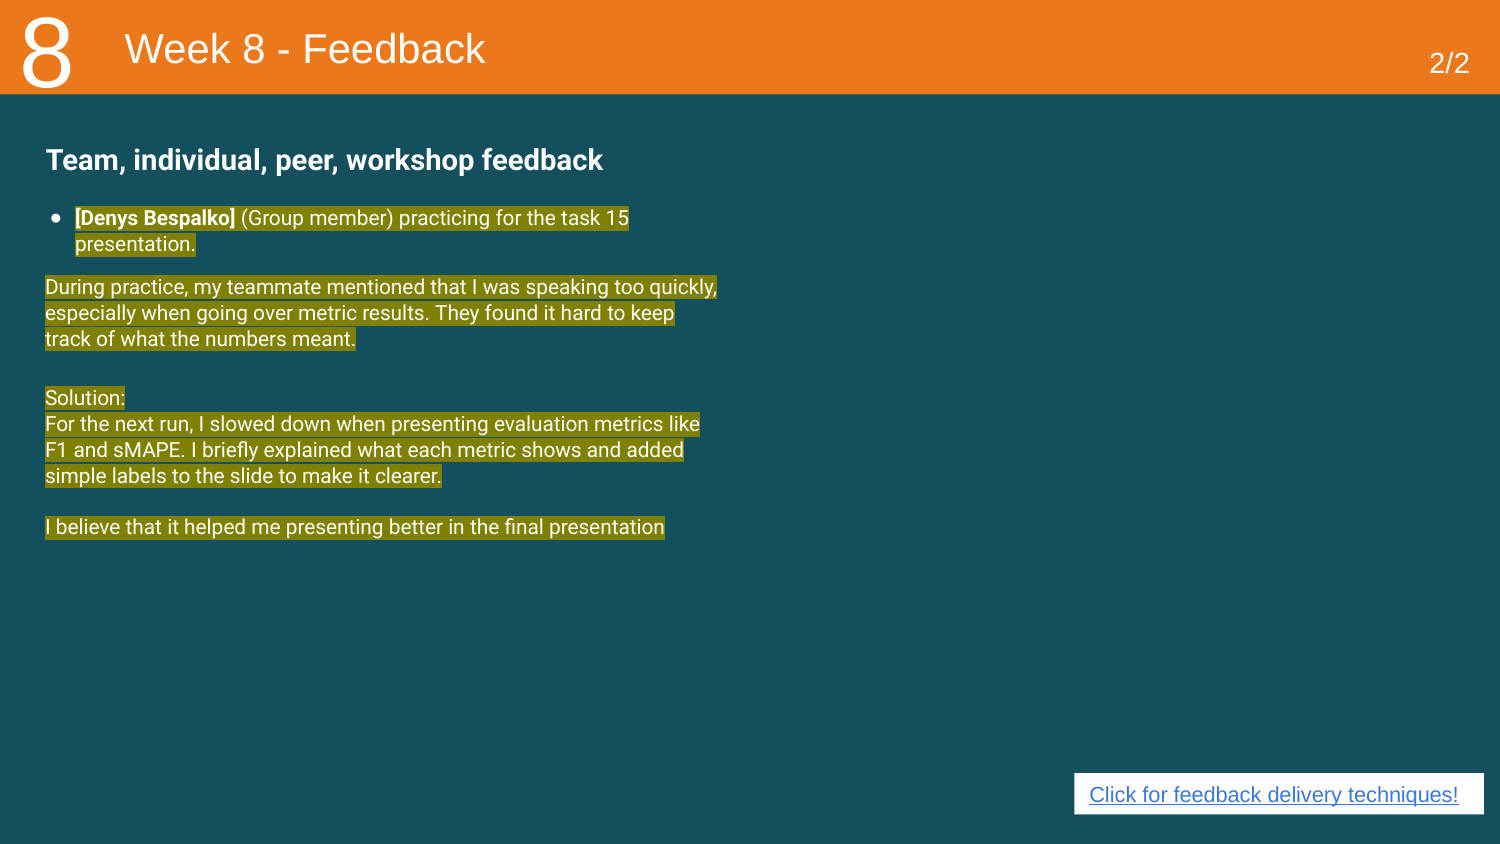

8
# Week 8 - Feedback
2/2
Team, individual, peer, workshop feedback
[Denys Bespalko] (Group member) practicing for the task 15 presentation.
During practice, my teammate mentioned that I was speaking too quickly, especially when going over metric results. They found it hard to keep track of what the numbers meant.
Solution:
For the next run, I slowed down when presenting evaluation metrics like F1 and sMAPE. I briefly explained what each metric shows and added simple labels to the slide to make it clearer.
I believe that it helped me presenting better in the final presentation
Click for feedback delivery techniques!